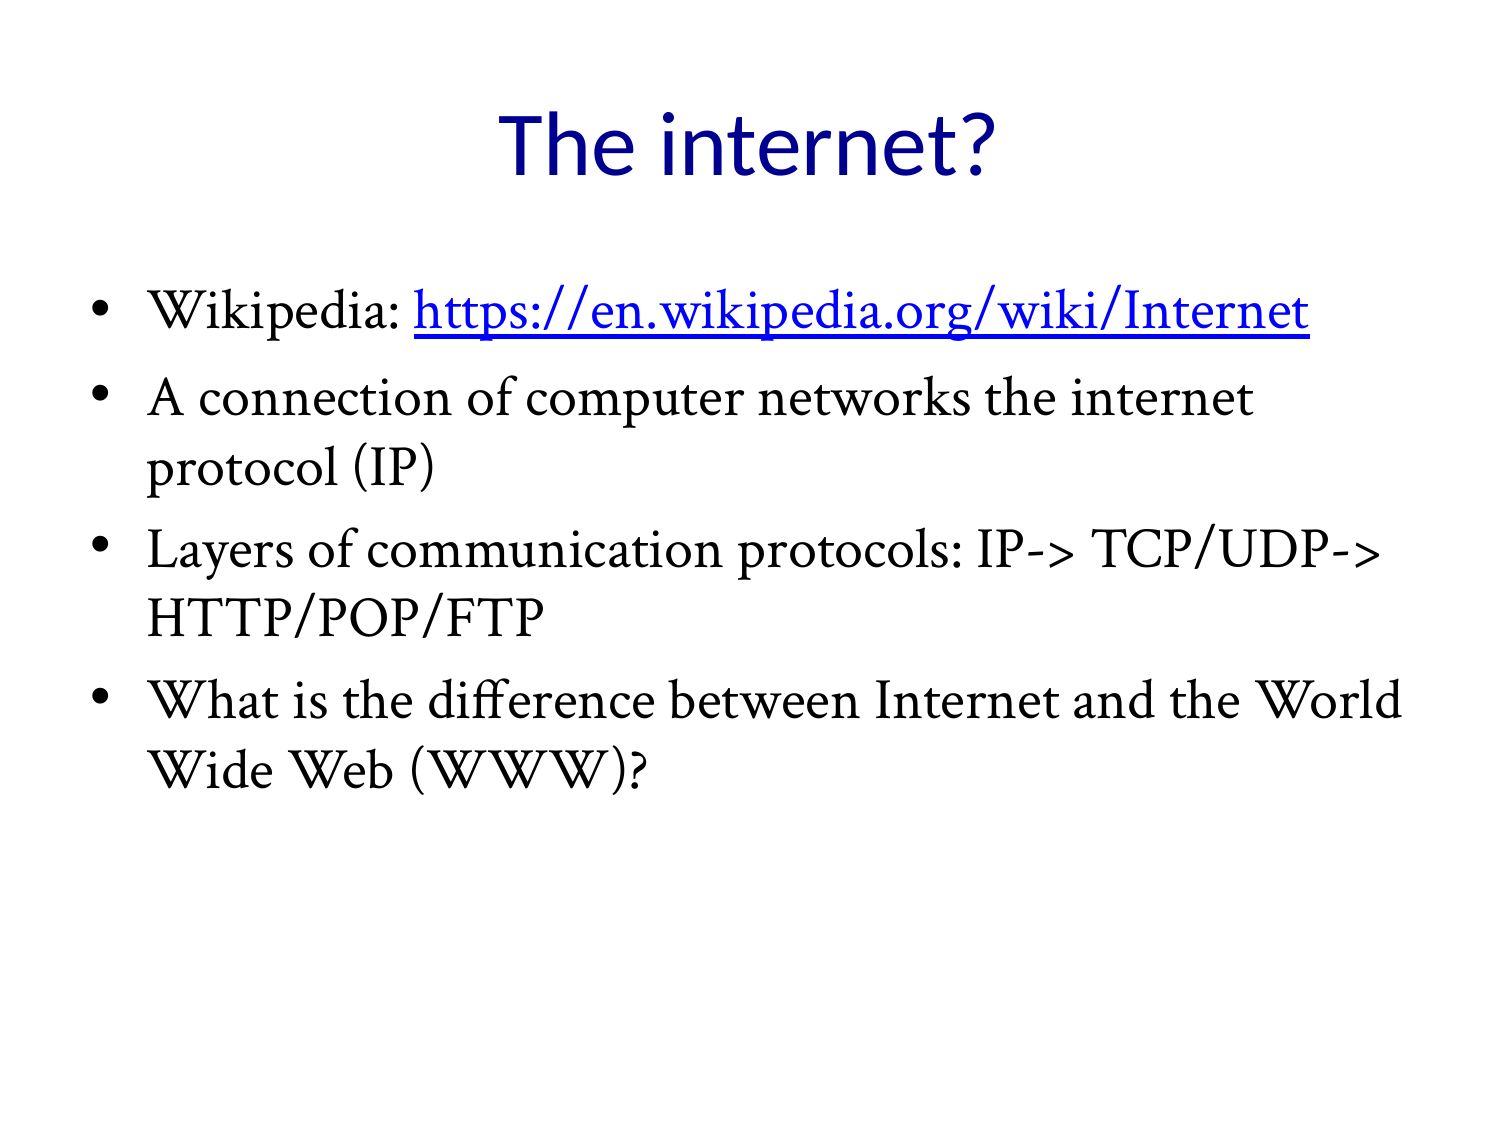

# The internet?
Wikipedia: https://en.wikipedia.org/wiki/Internet
A connection of computer networks the internet protocol (IP)
Layers of communication protocols: IP-> TCP/UDP-> HTTP/POP/FTP
What is the difference between Internet and the World Wide Web (WWW)?